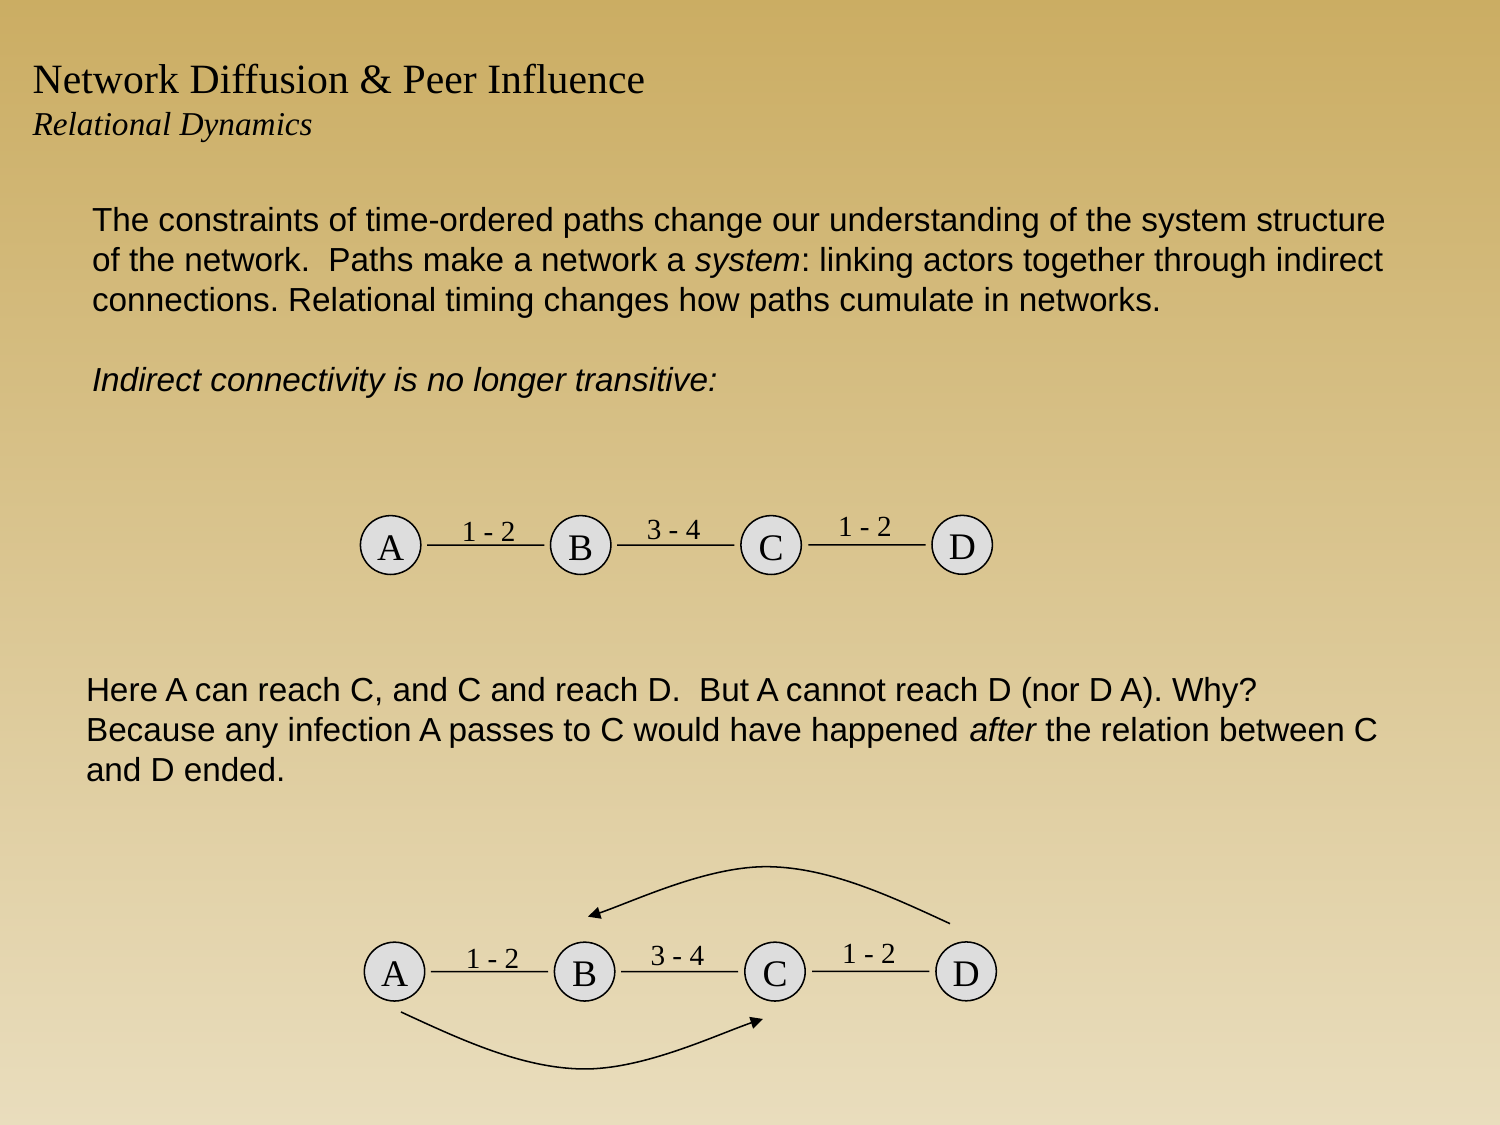

Network Diffusion & Peer Influence
Relational Dynamics
The constraints of time-ordered paths change our understanding of the system structure of the network.  Paths make a network a system: linking actors together through indirect connections. Relational timing changes how paths cumulate in networks.

Indirect connectivity is no longer transitive:
1 - 2
3 - 4
1 - 2
D
A
B
C

Here A can reach C, and C and reach D.  But A cannot reach D (nor D A). Why?  Because any infection A passes to C would have happened after the relation between C and D ended.

1 - 2
3 - 4
1 - 2
D
A
B
C